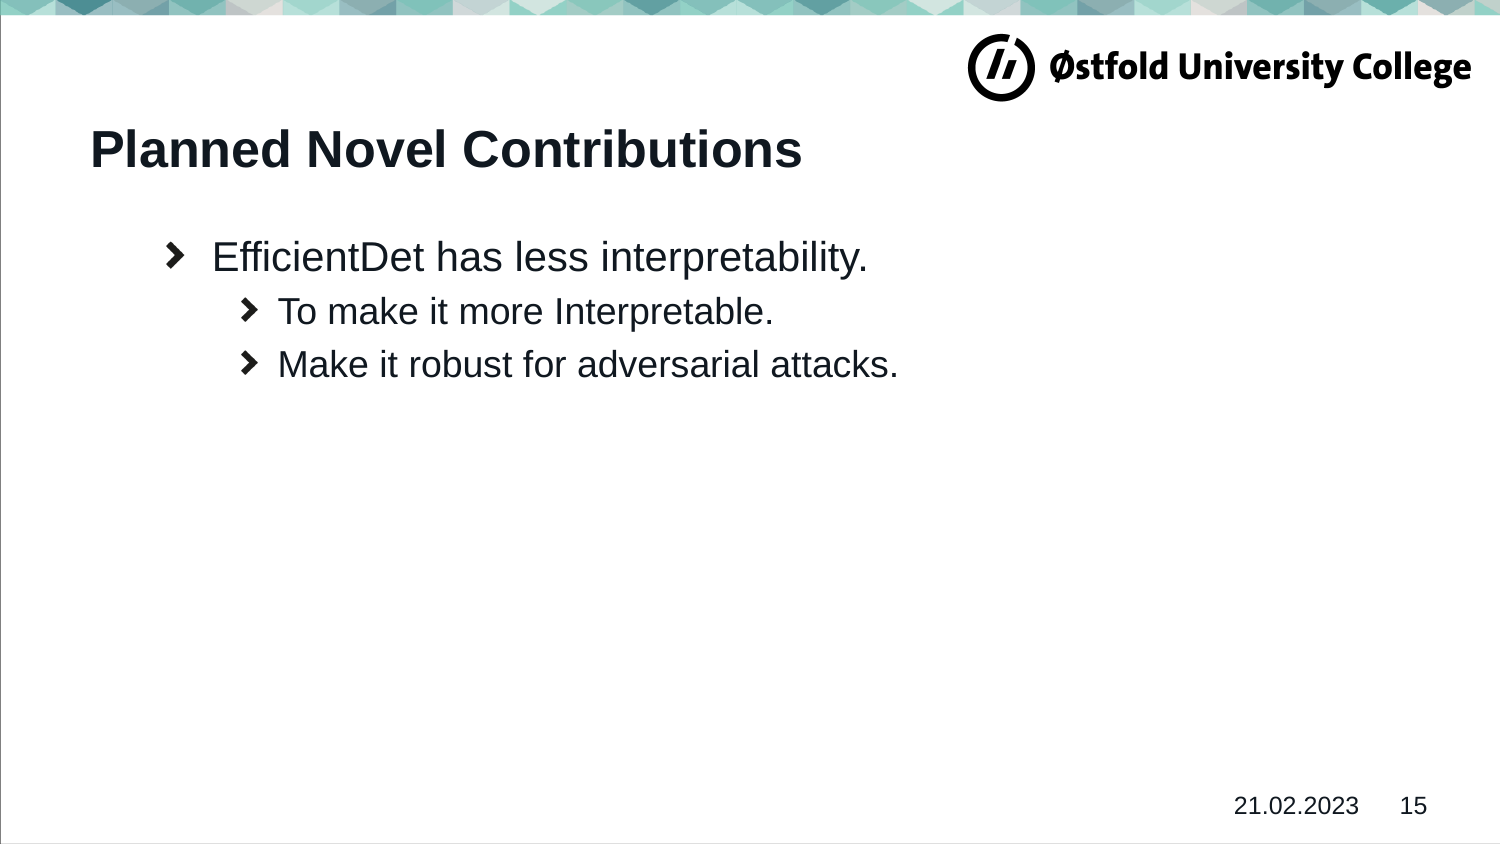

# Planned Novel Contributions
EfficientDet has less interpretability.
To make it more Interpretable.
Make it robust for adversarial attacks.
15
21.02.2023